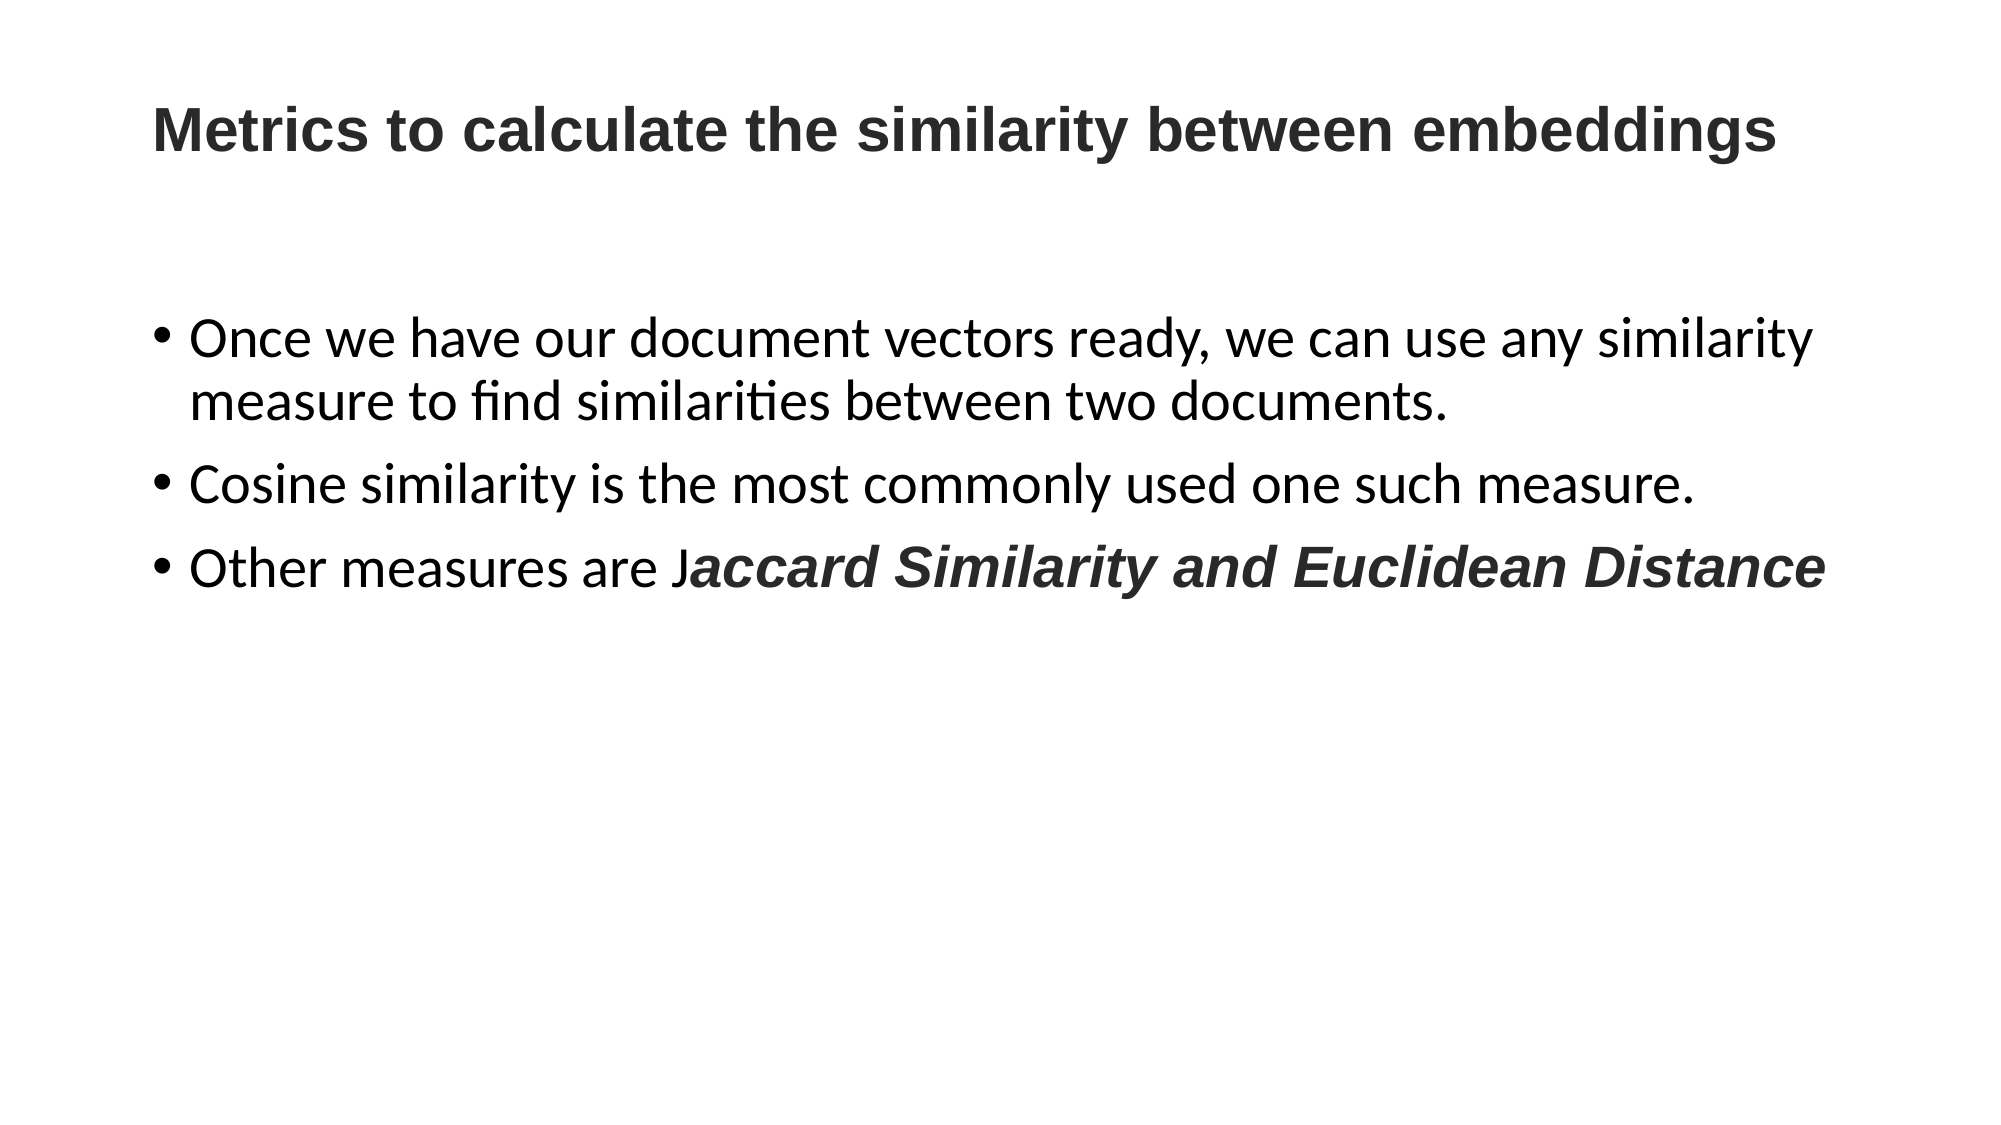

# Metrics to calculate the similarity between embeddings
Once we have our document vectors ready, we can use any similarity measure to find similarities between two documents.
Cosine similarity is the most commonly used one such measure.
Other measures are Jaccard Similarity and Euclidean Distance